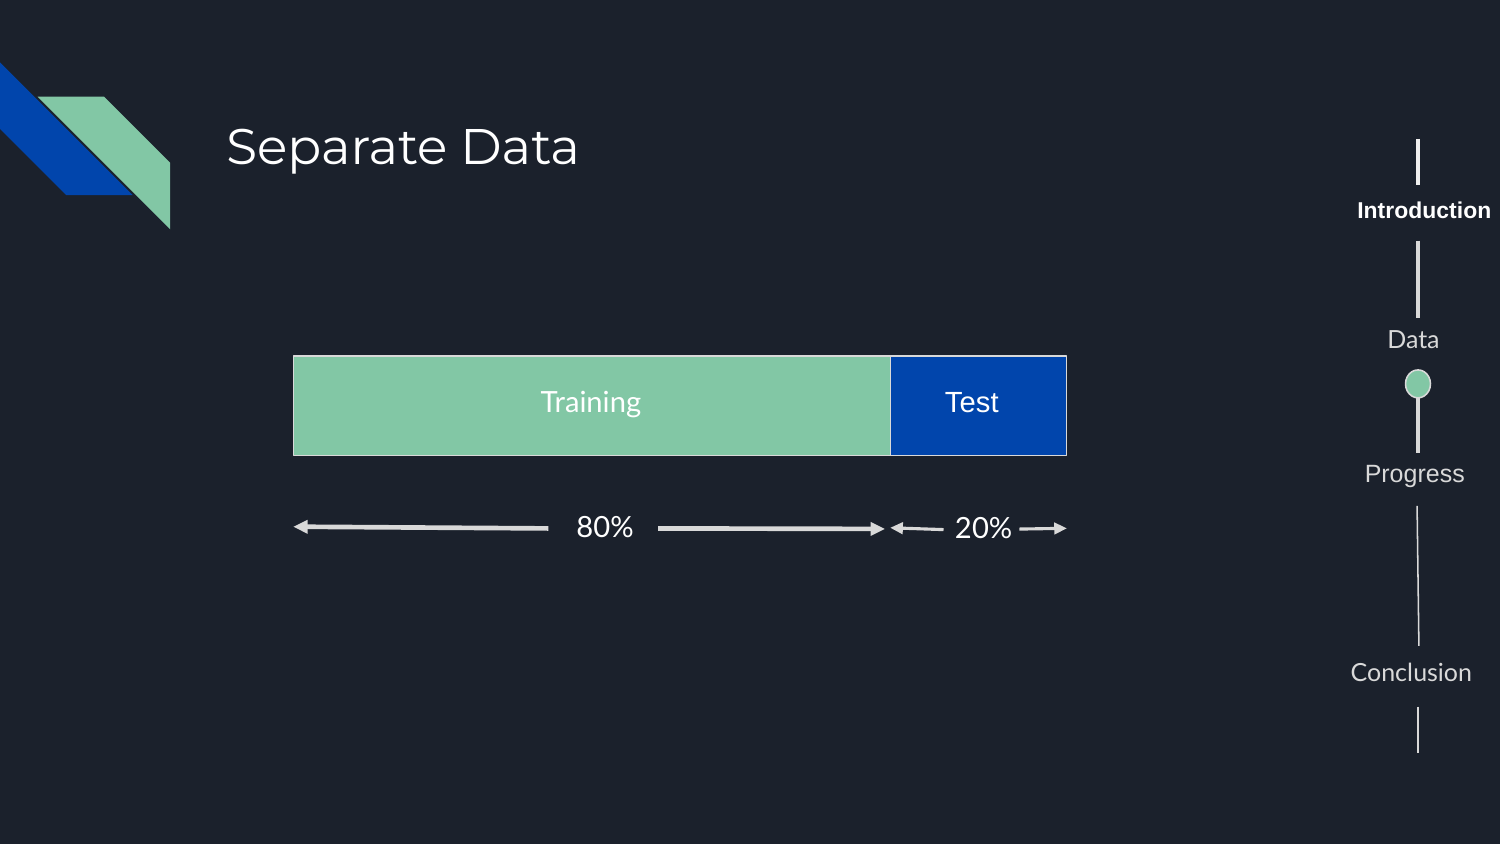

# Separate Data
Introduction

Data

 Training

Test

Progress

80%
20%
Conclusion